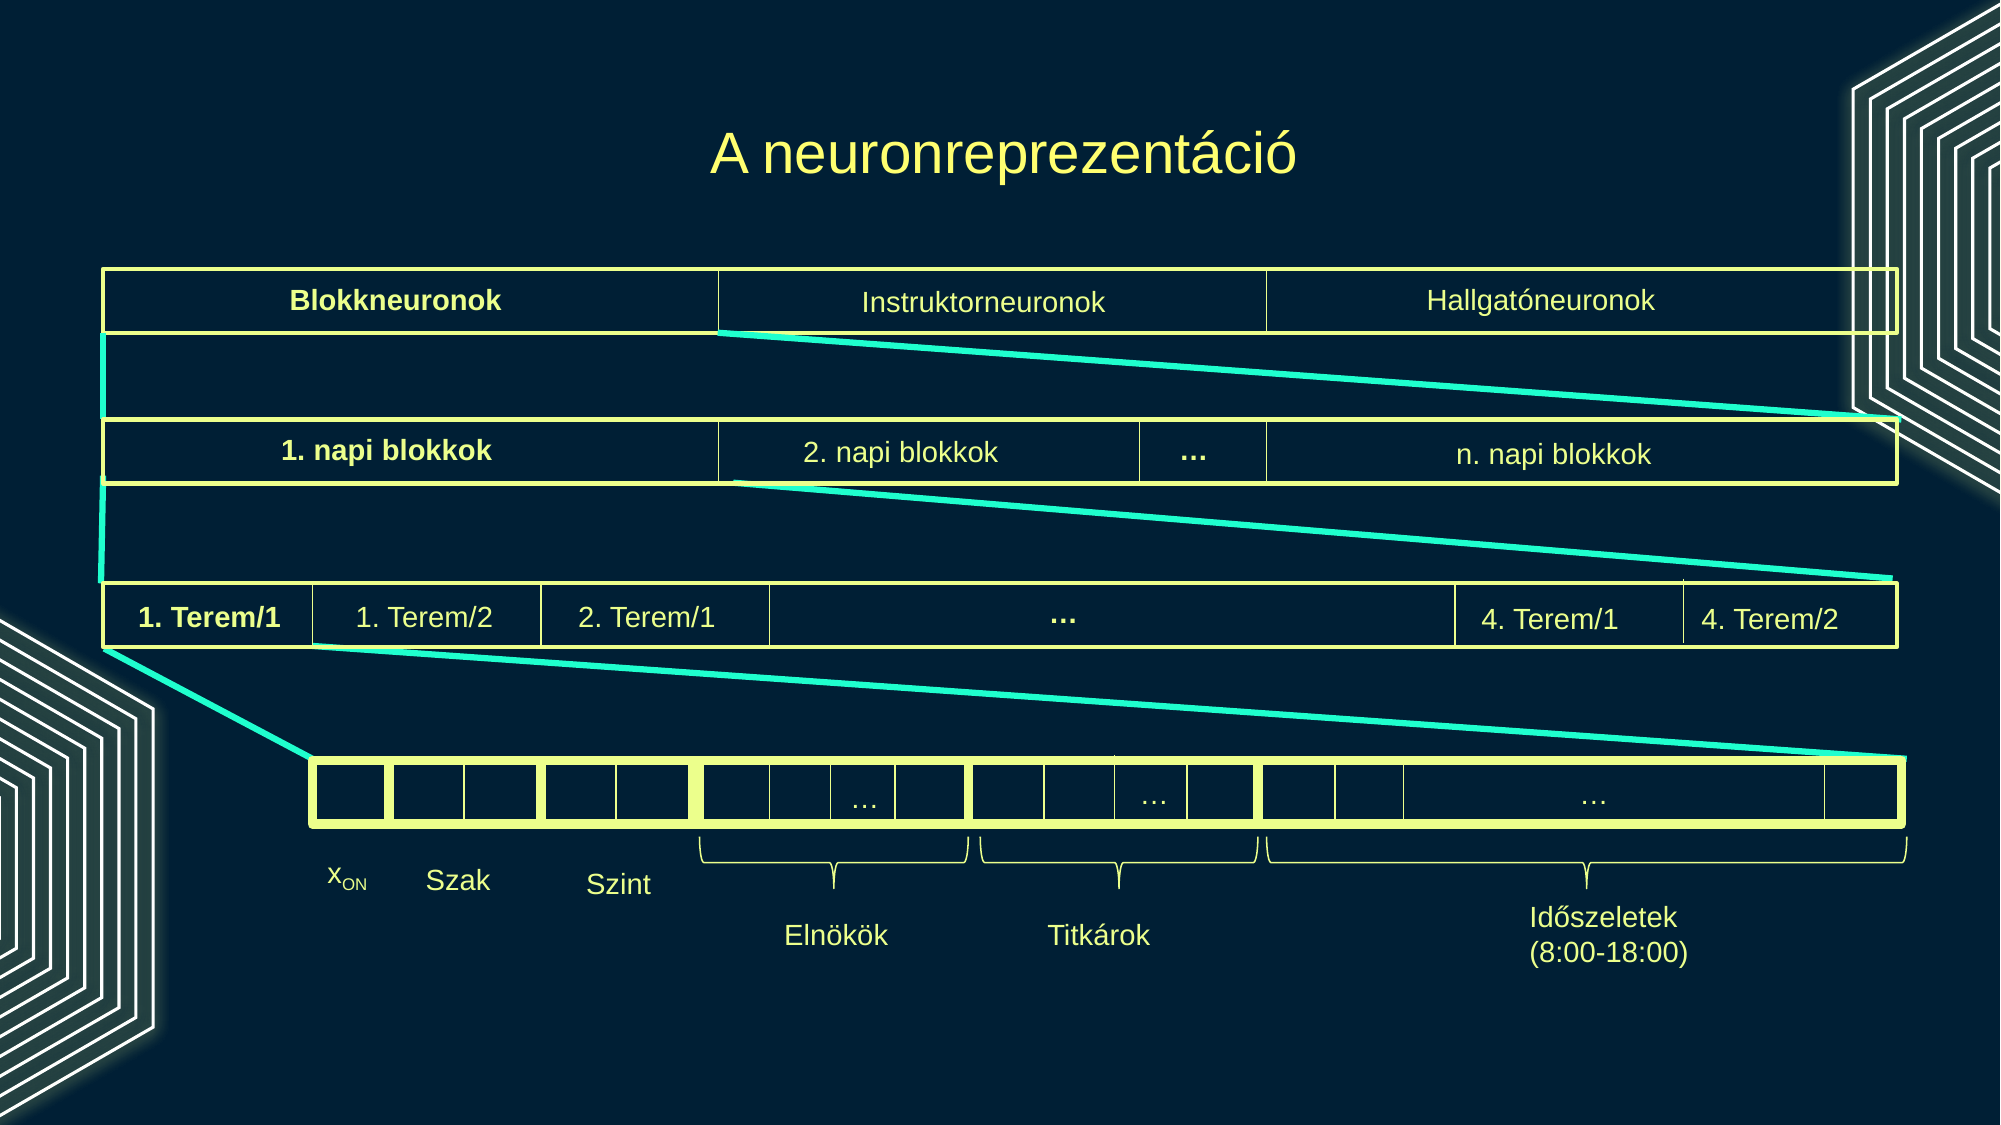

# A neuronreprezentáció

Blokkneuronok
Hallgatóneuronok
Instruktorneuronok
…
1. napi blokkok
2. napi blokkok
n. napi blokkok

…
1. Terem/2
2. Terem/1
1. Terem/1
4. Terem/1
4. Terem/2

…
…
…
xON
Szak
Szint
Időszeletek
(8:00-18:00)
Elnökök
Titkárok